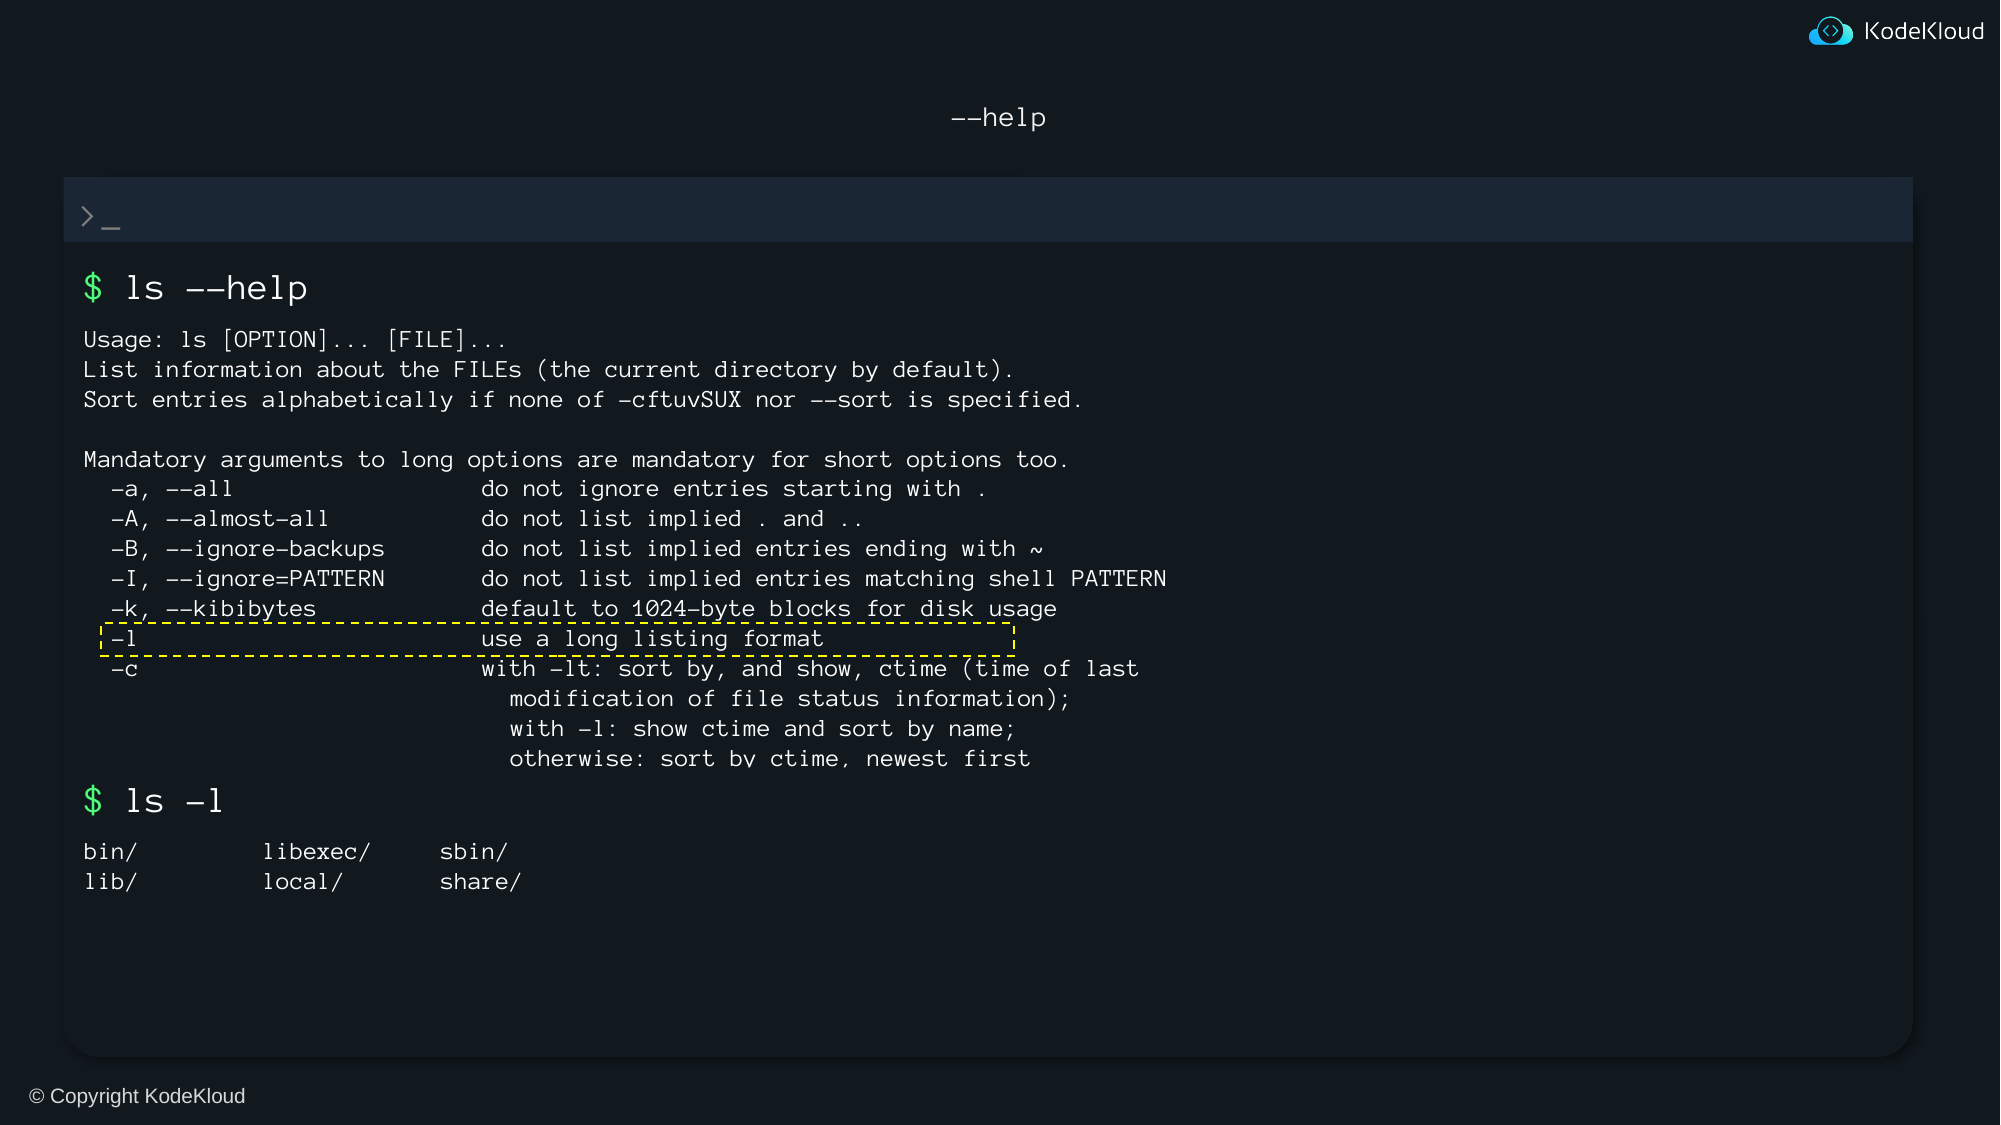

# --help
$ ls --help
Usage: ls [OPTION]... [FILE]...
List information about the FILEs (the current directory by default).
Sort entries alphabetically if none of -cftuvSUX nor --sort is specified.

Mandatory arguments to long options are mandatory for short options too.
  -a, --all                  do not ignore entries starting with .
  -A, --almost-all           do not list implied . and ..
  -B, --ignore-backups       do not list implied entries ending with ~
  -I, --ignore=PATTERN       do not list implied entries matching shell PATTERN
  -k, --kibibytes            default to 1024-byte blocks for disk usage
  -l                         use a long listing format
  -c                         with -lt: sort by, and show, ctime (time of last
                               modification of file status information);
                               with -l: show ctime and sort by name;
                               otherwise: sort by ctime, newest first

$ ls -l
bin/         libexec/     sbin/
lib/         local/       share/